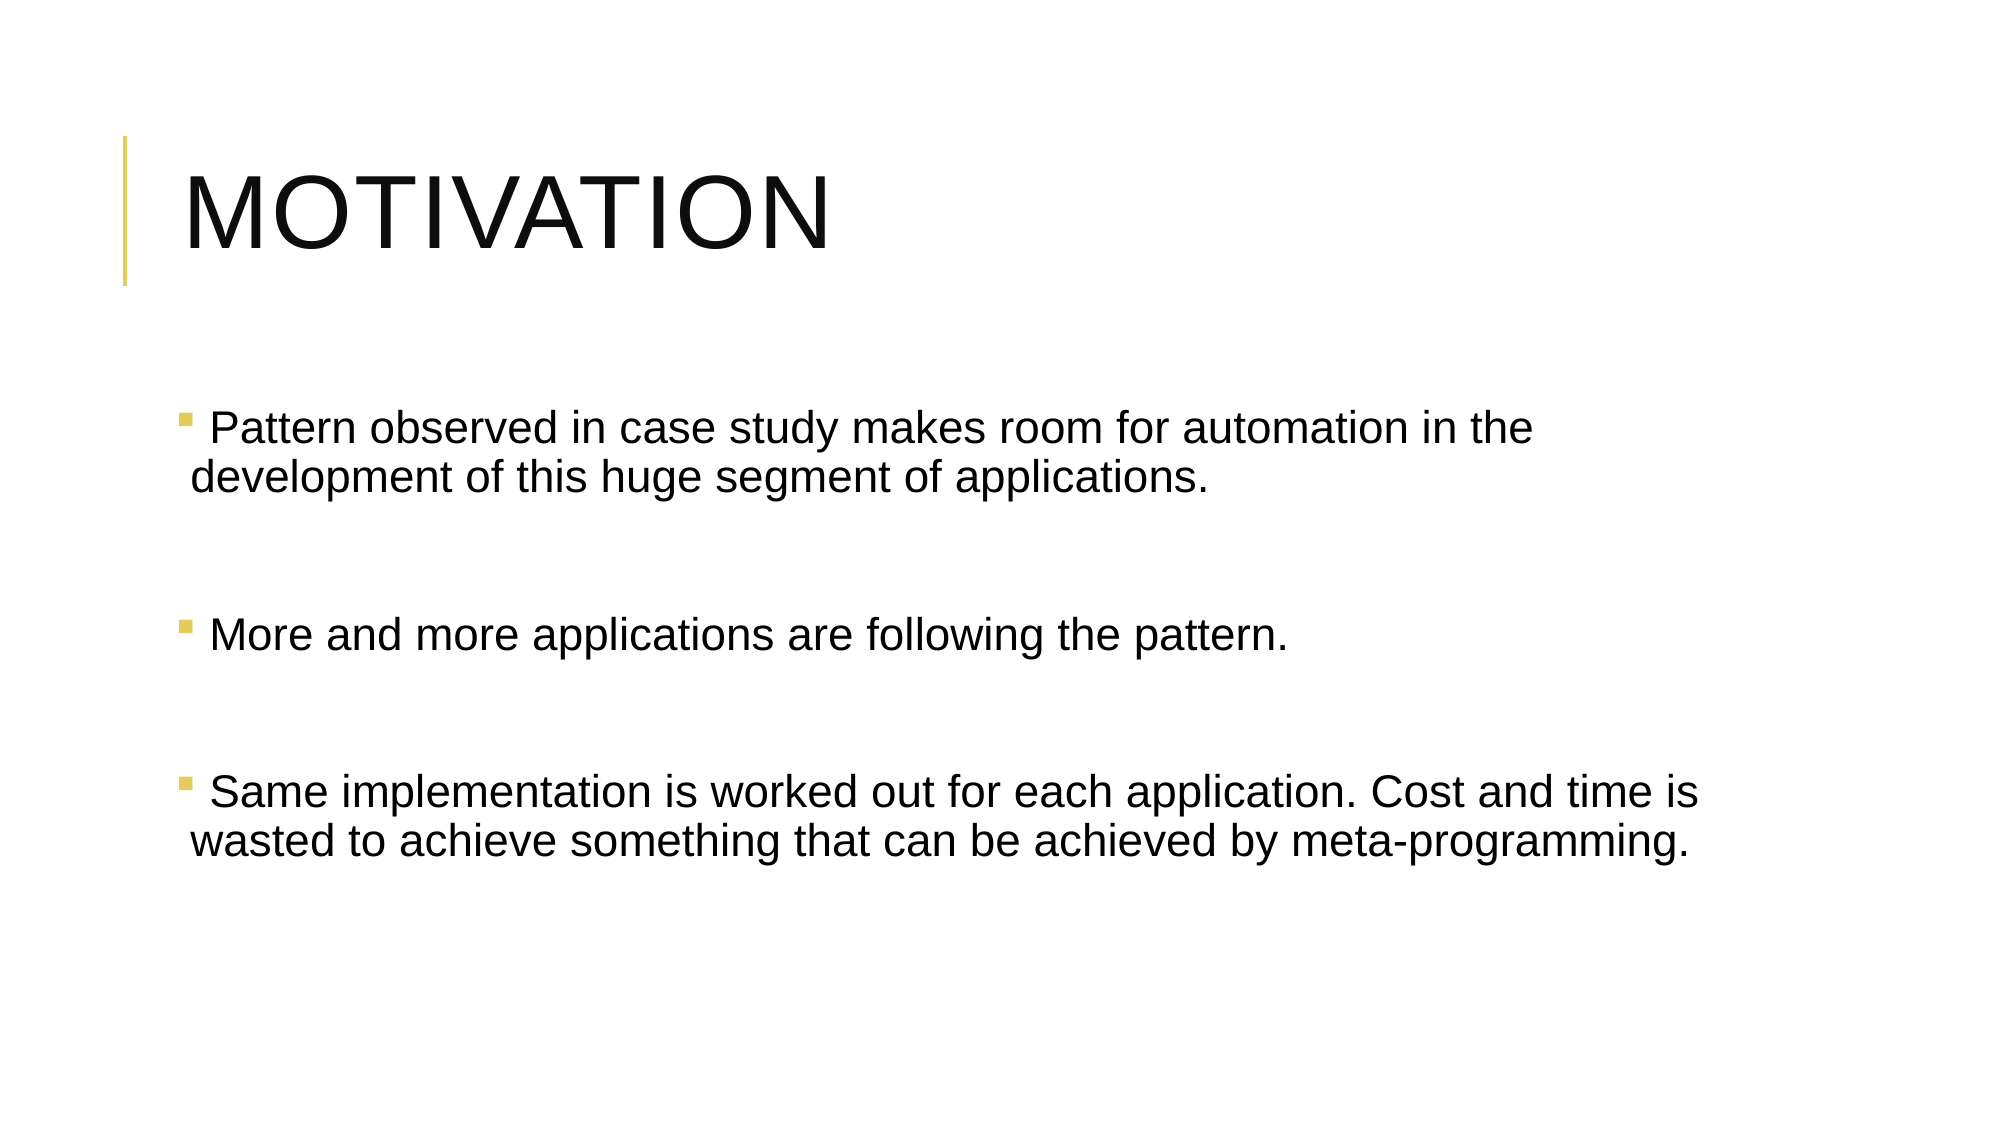

# Motivation
 Pattern observed in case study makes room for automation in the development of this huge segment of applications.

 More and more applications are following the pattern.

 Same implementation is worked out for each application. Cost and time is wasted to achieve something that can be achieved by meta-programming.